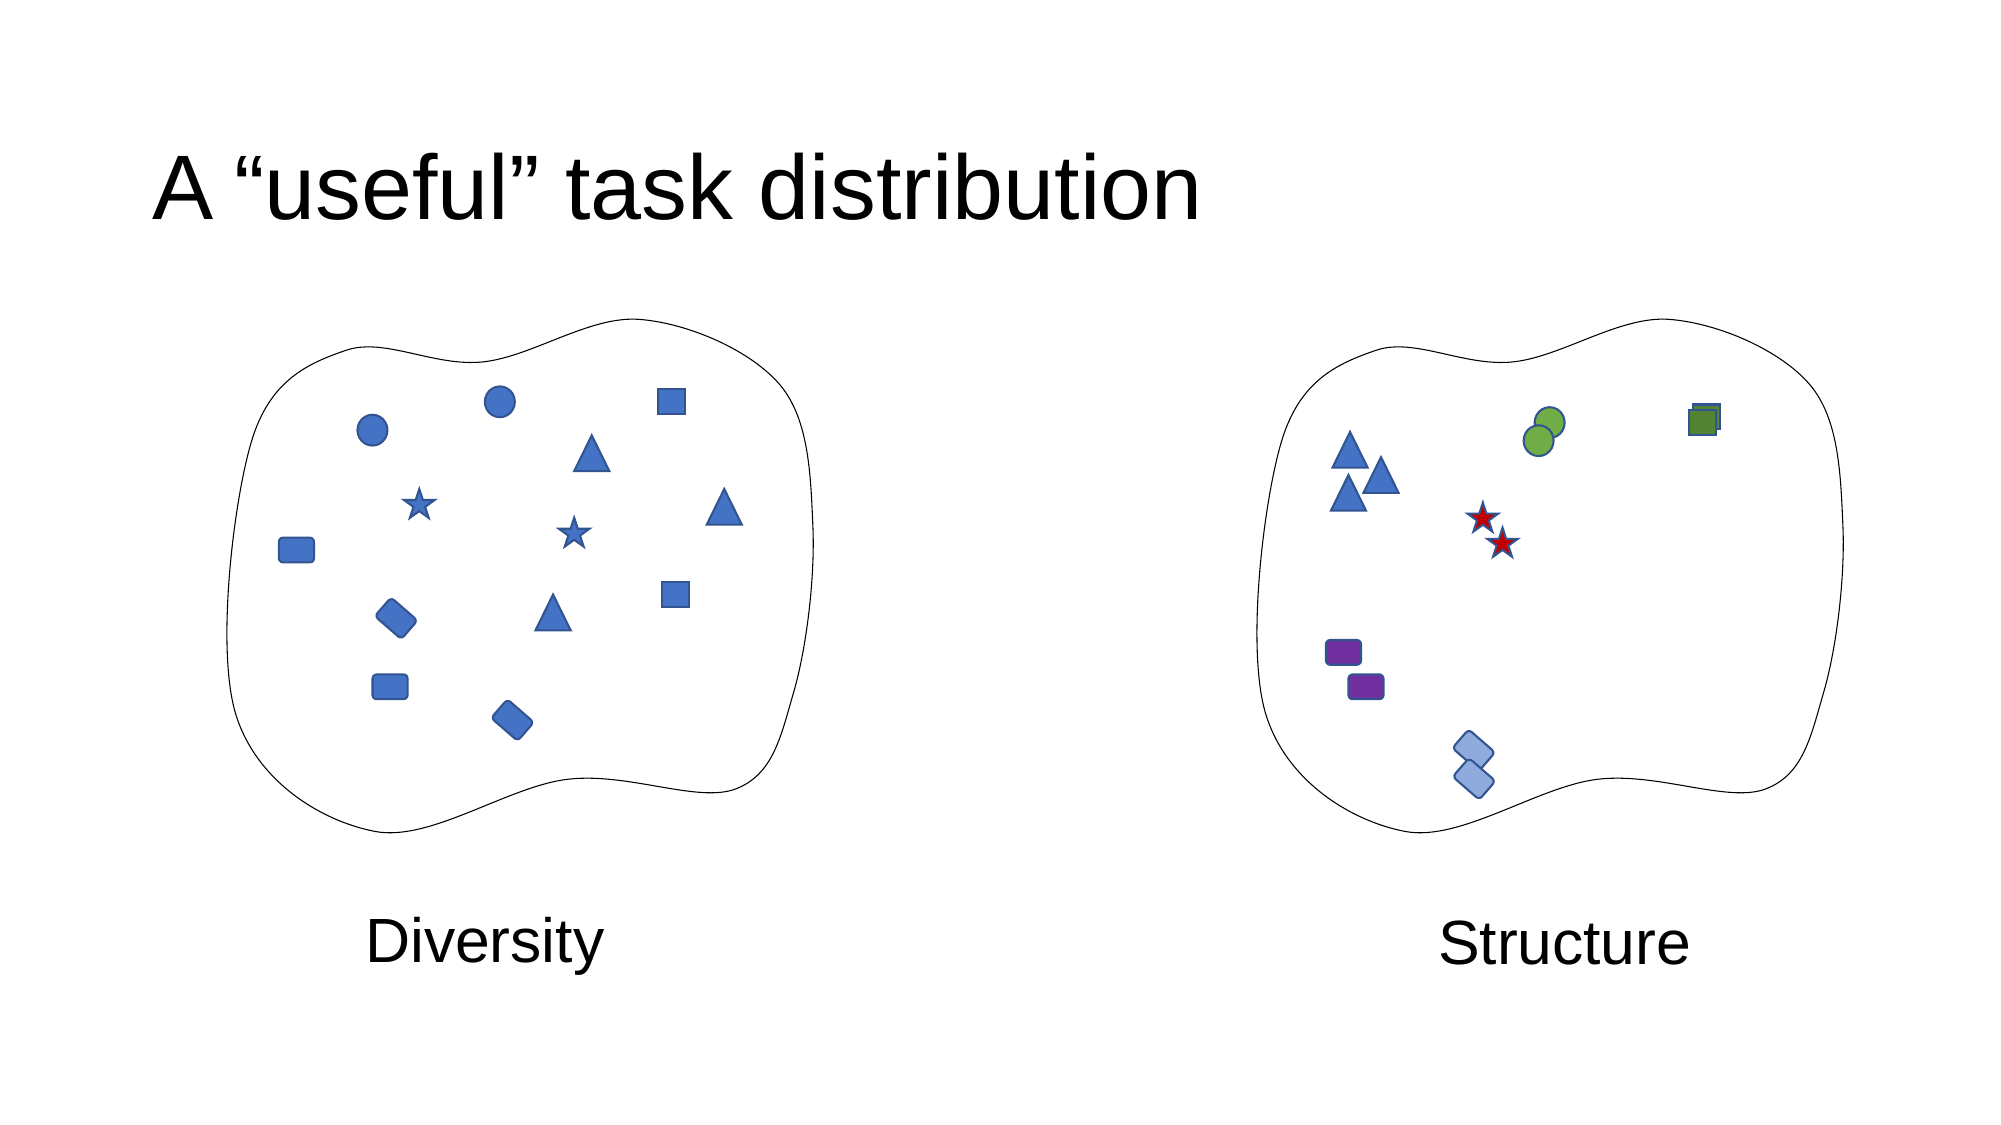

# A “useful” task distribution

Diversity
Structure